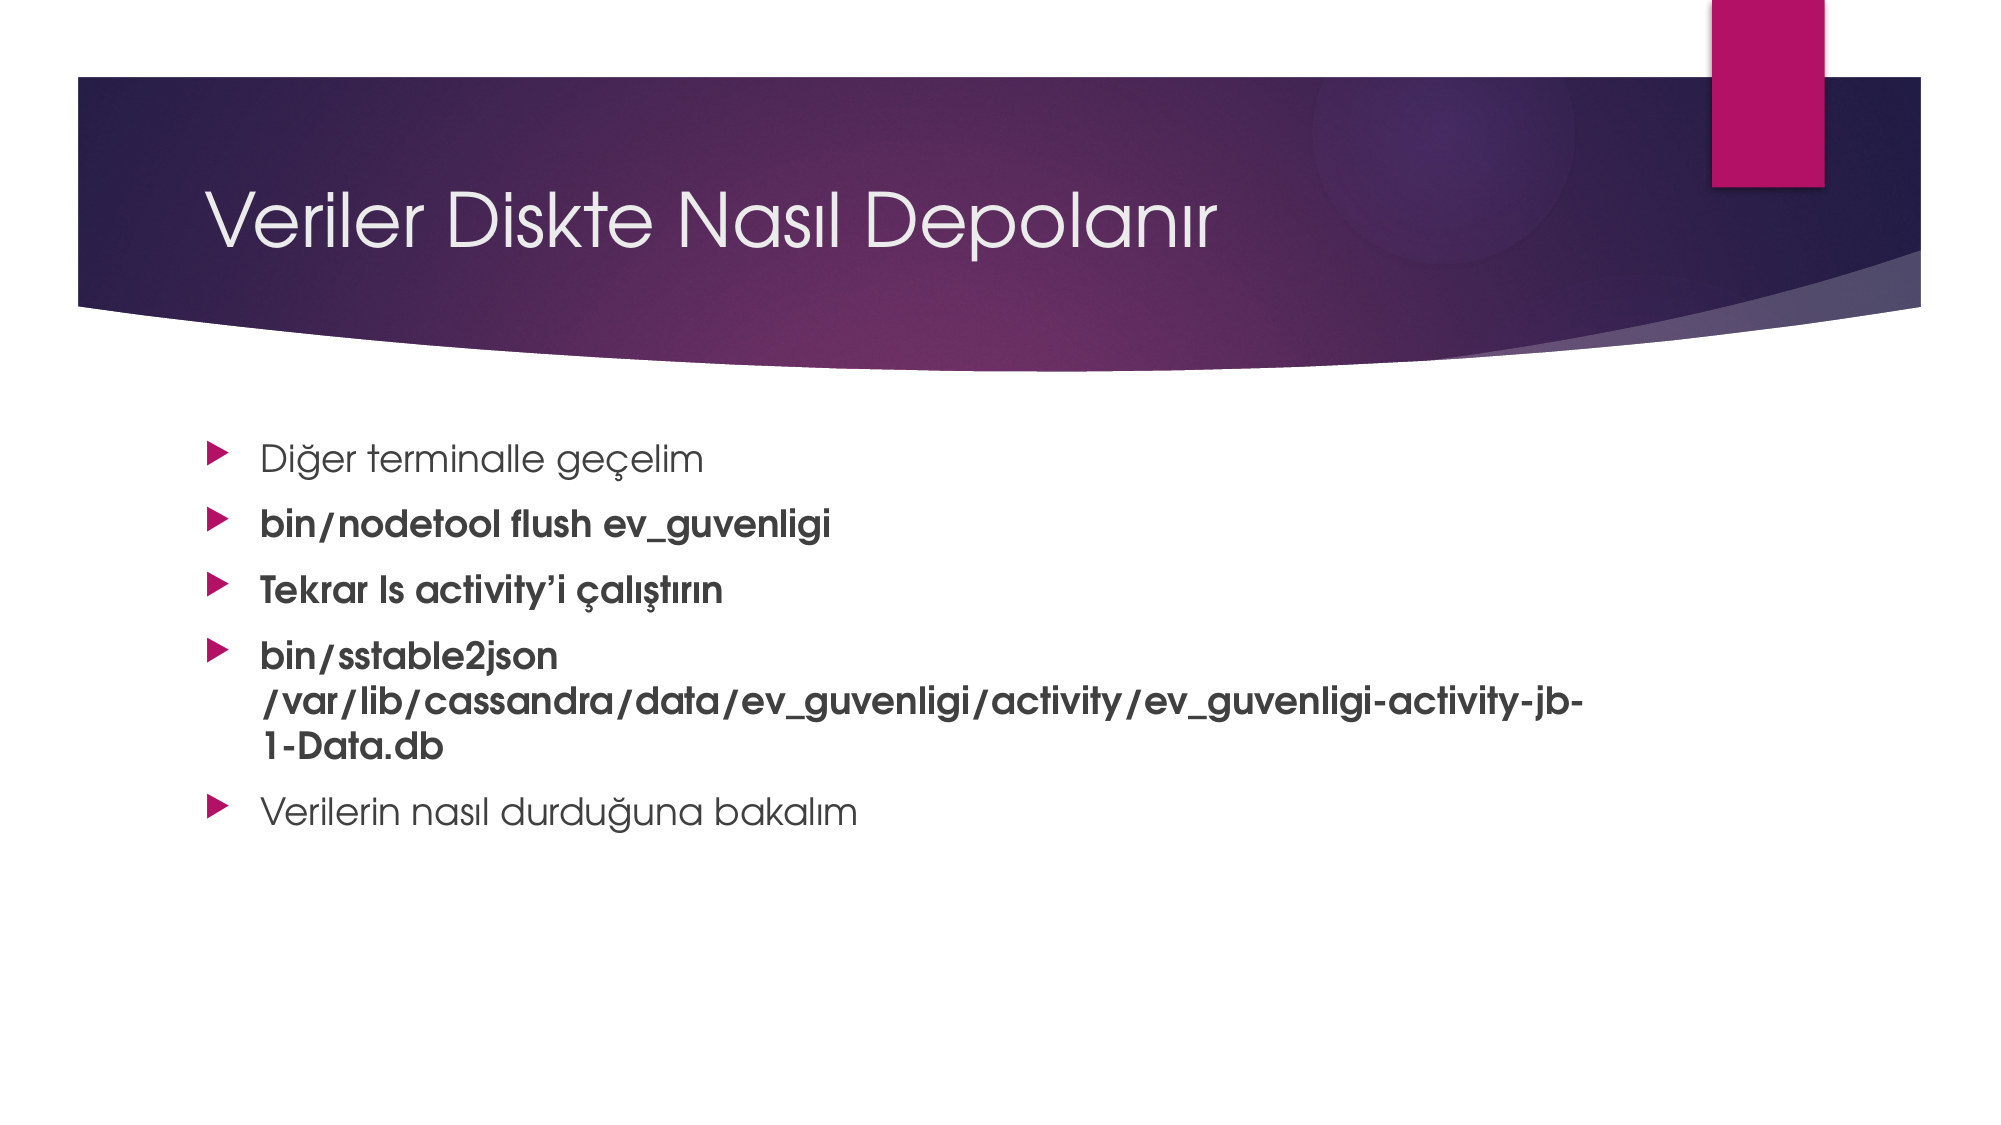

# Veriler Diskte Nasıl Depolanır
Diğer terminalle geçelim
bin/nodetool flush ev_guvenligi
Tekrar ls activity’i çalıştırın
bin/sstable2json /var/lib/cassandra/data/ev_guvenligi/activity/ev_guvenligi-activity-jb-1-Data.db
Verilerin nasıl durduğuna bakalım